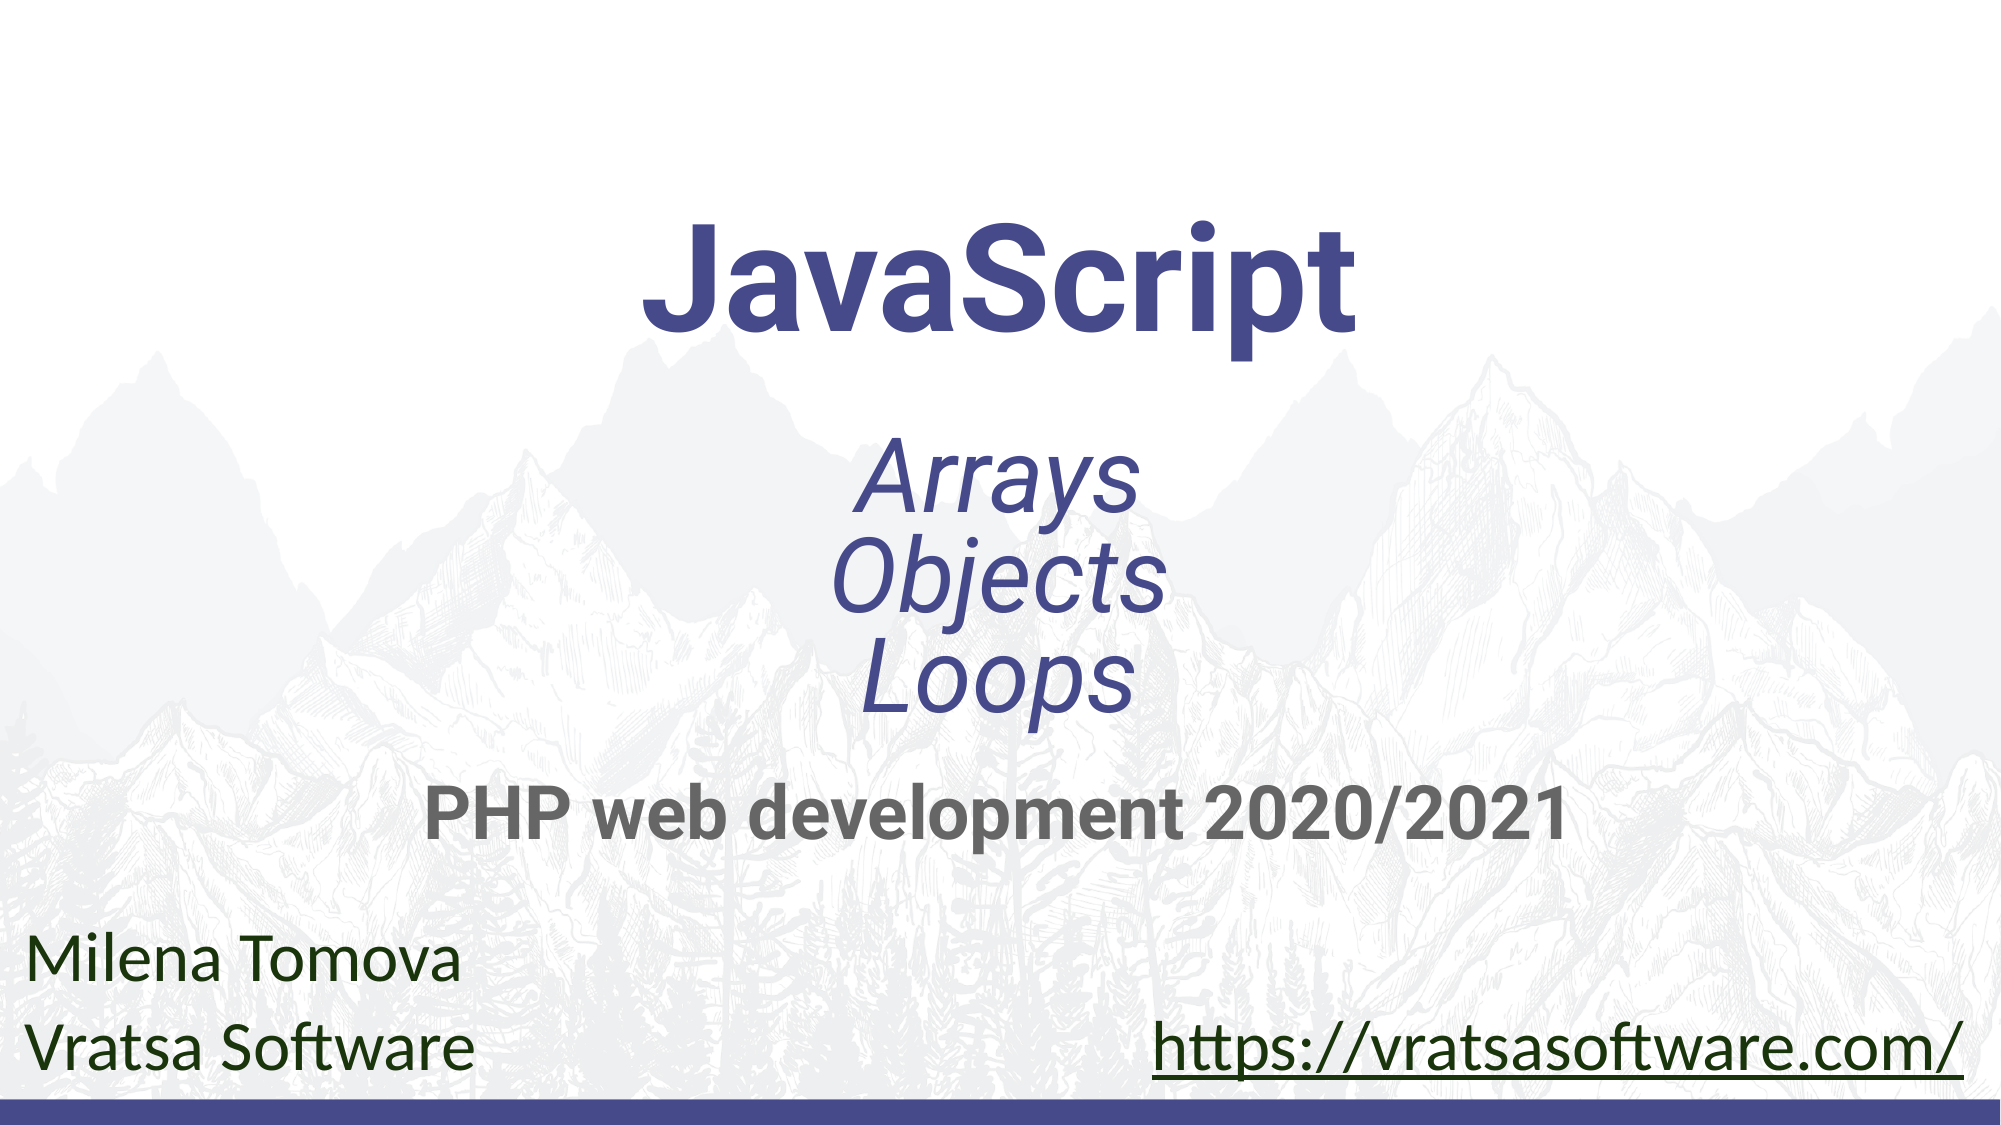

# JavaScript

Arrays
Objects
Loops
PHP web development 2020/2021

Milena Tomova
Vratsa Software
https://vratsasoftware.com/